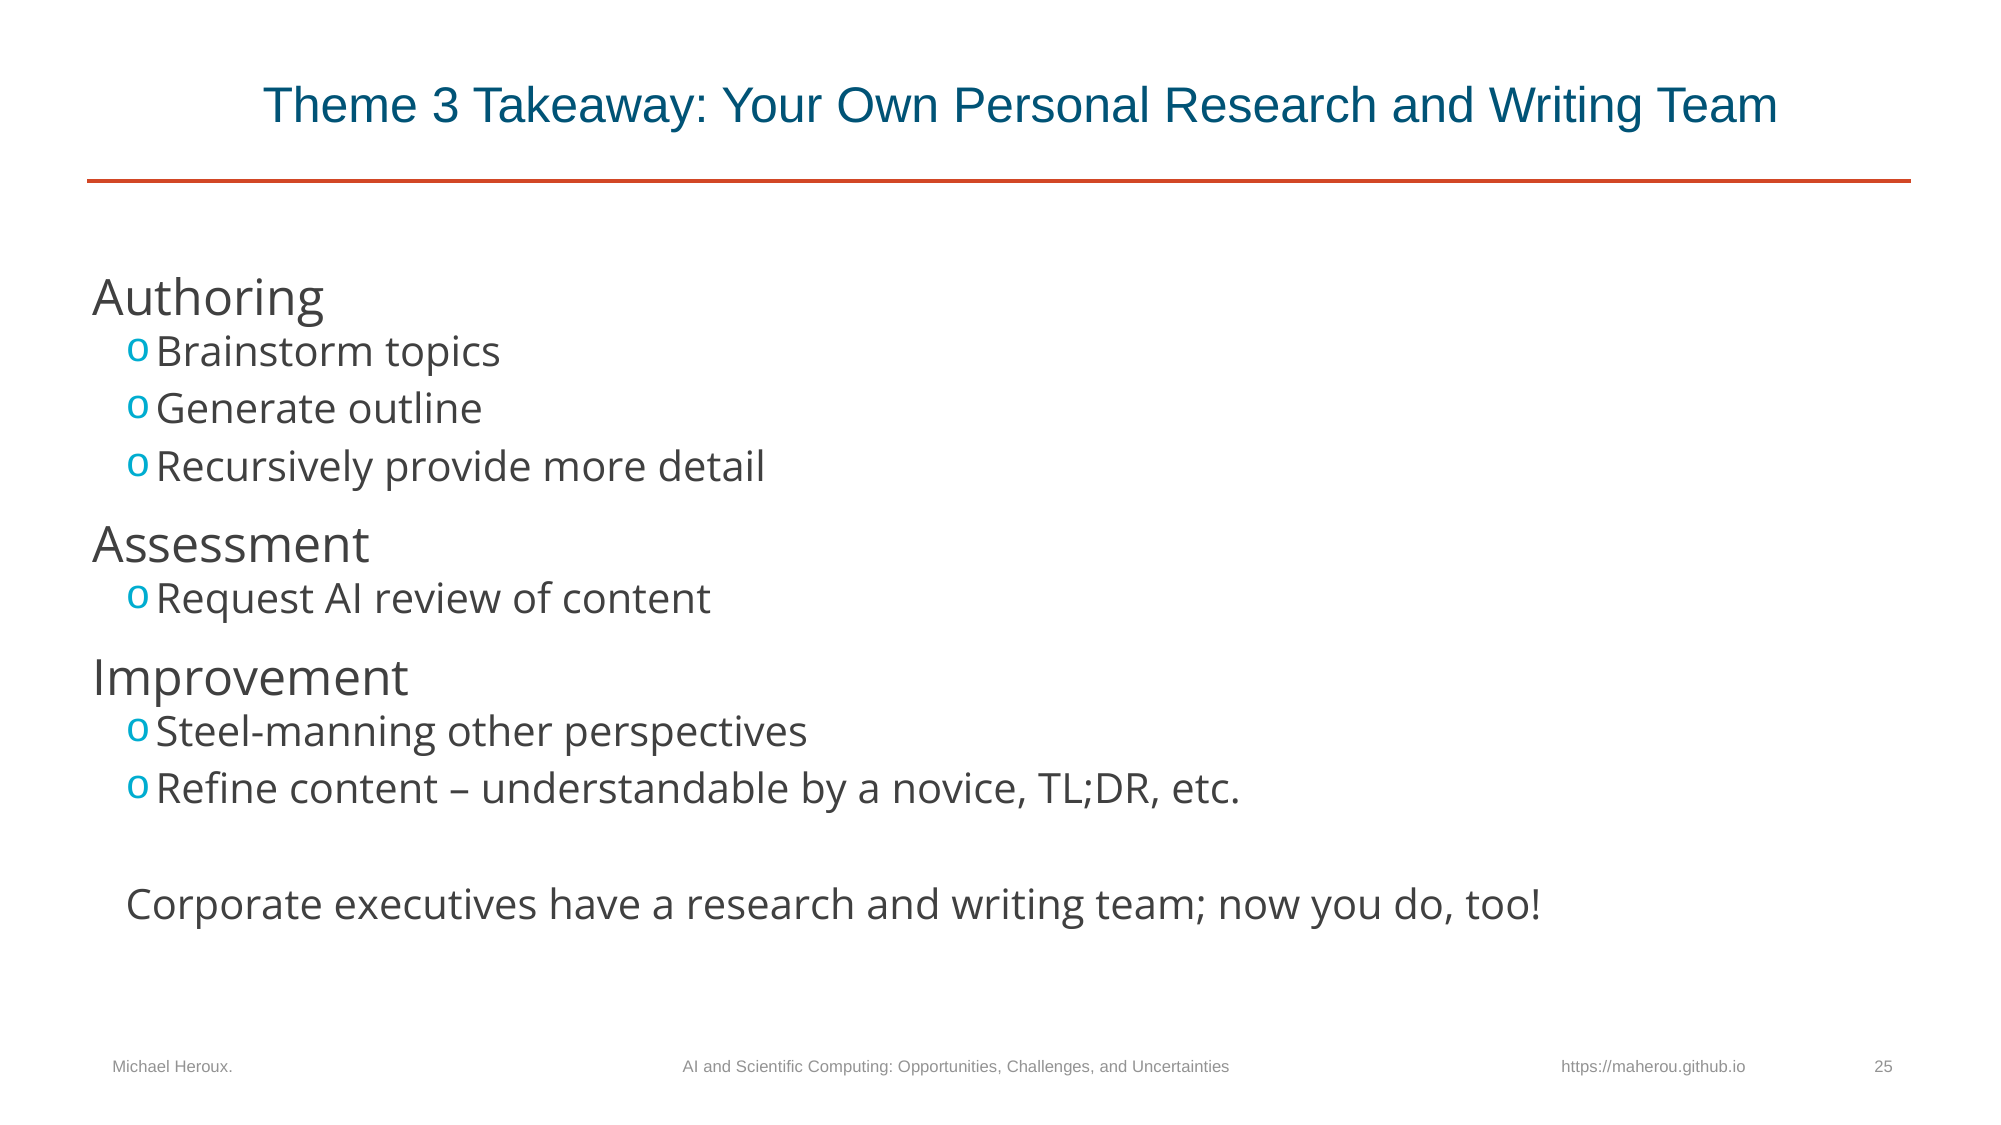

Theme 3 Takeaway: Your Own Personal Research and Writing Team
Authoring
Brainstorm topics
Generate outline
Recursively provide more detail
Assessment
Request AI review of content
Improvement
Steel-manning other perspectives
Refine content – understandable by a novice, TL;DR, etc.

Corporate executives have a research and writing team; now you do, too!
      Michael Heroux.
AI and Scientific Computing: Opportunities, Challenges, and Uncertainties
 https://maherou.github.io                           25